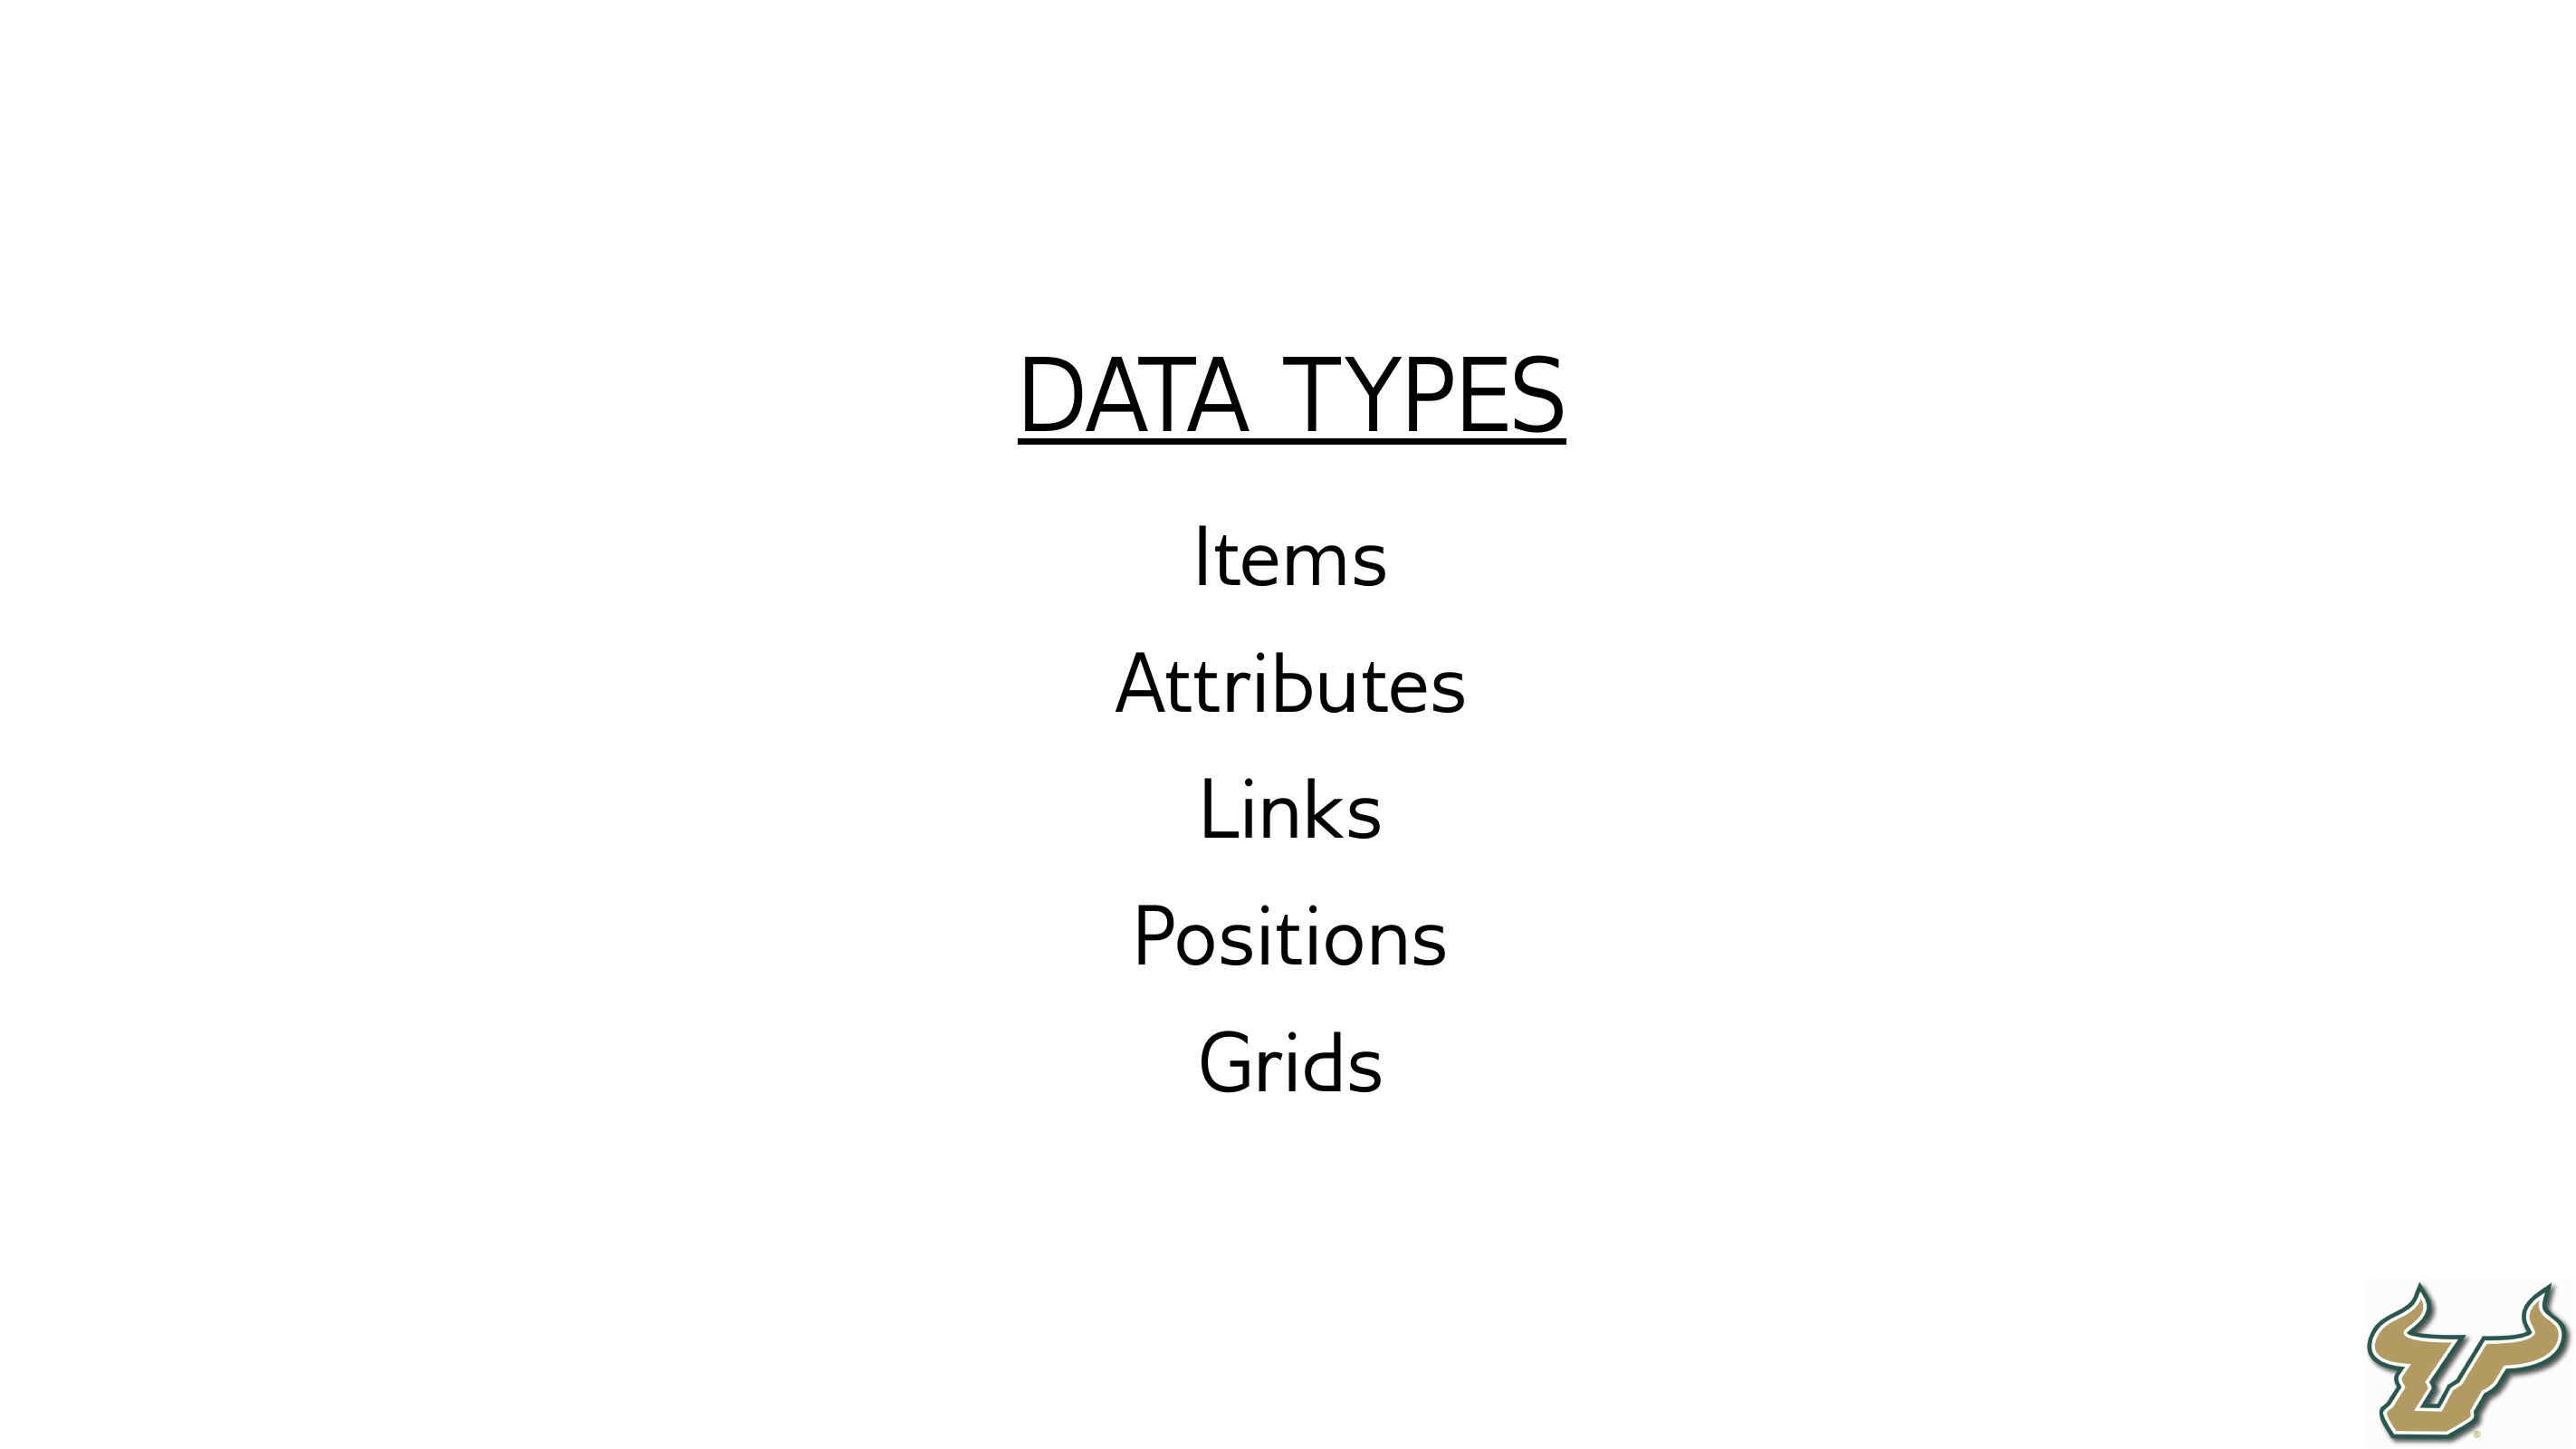

data types
Items
Attributes
Links
Positions
Grids